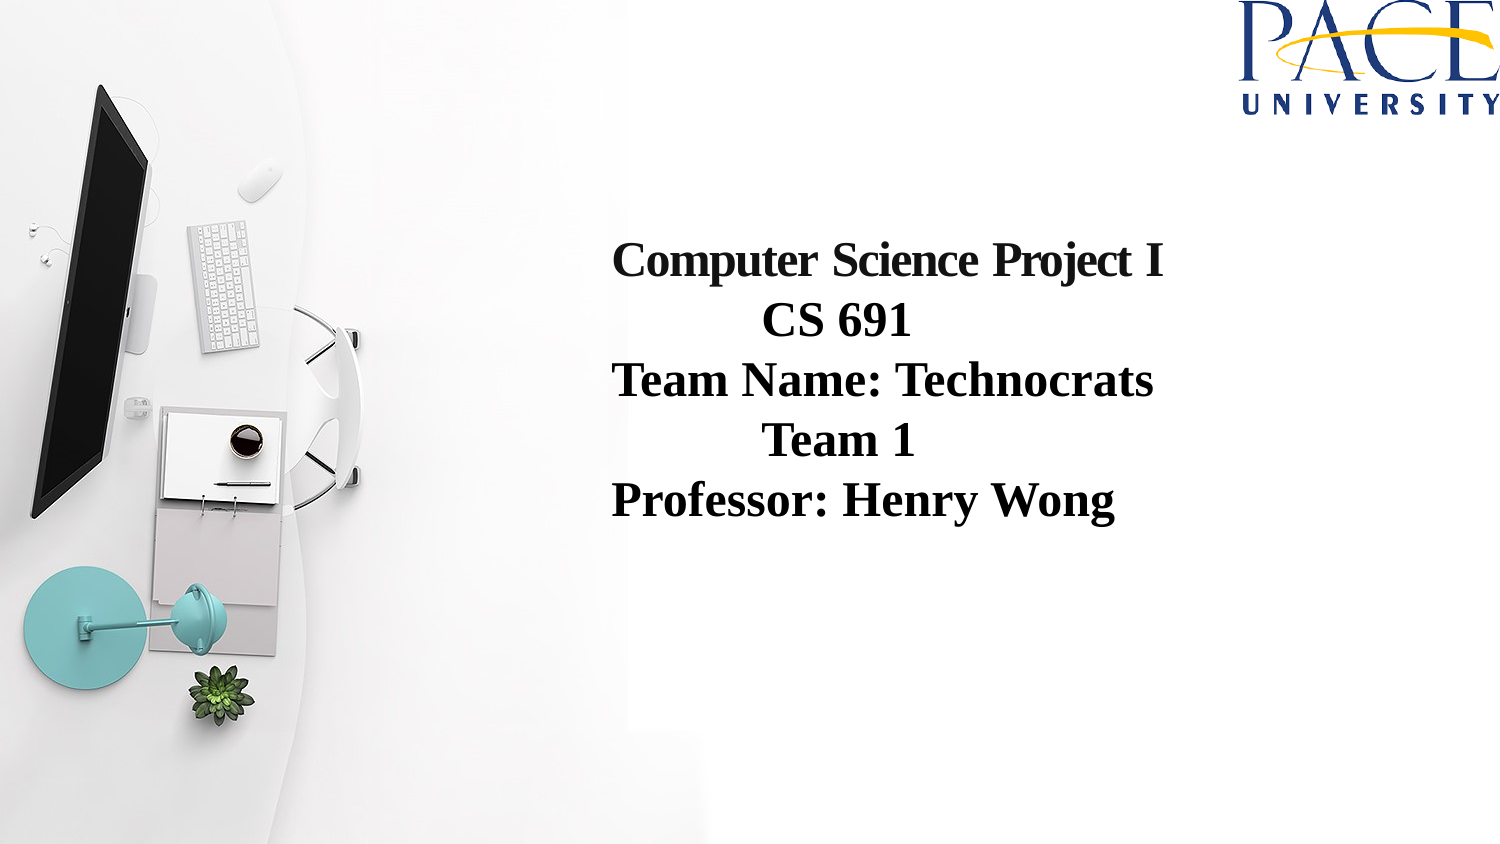

Computer Science Project I
            CS 691
Team Name: Technocrats
            Team 1
Professor: Henry Wong